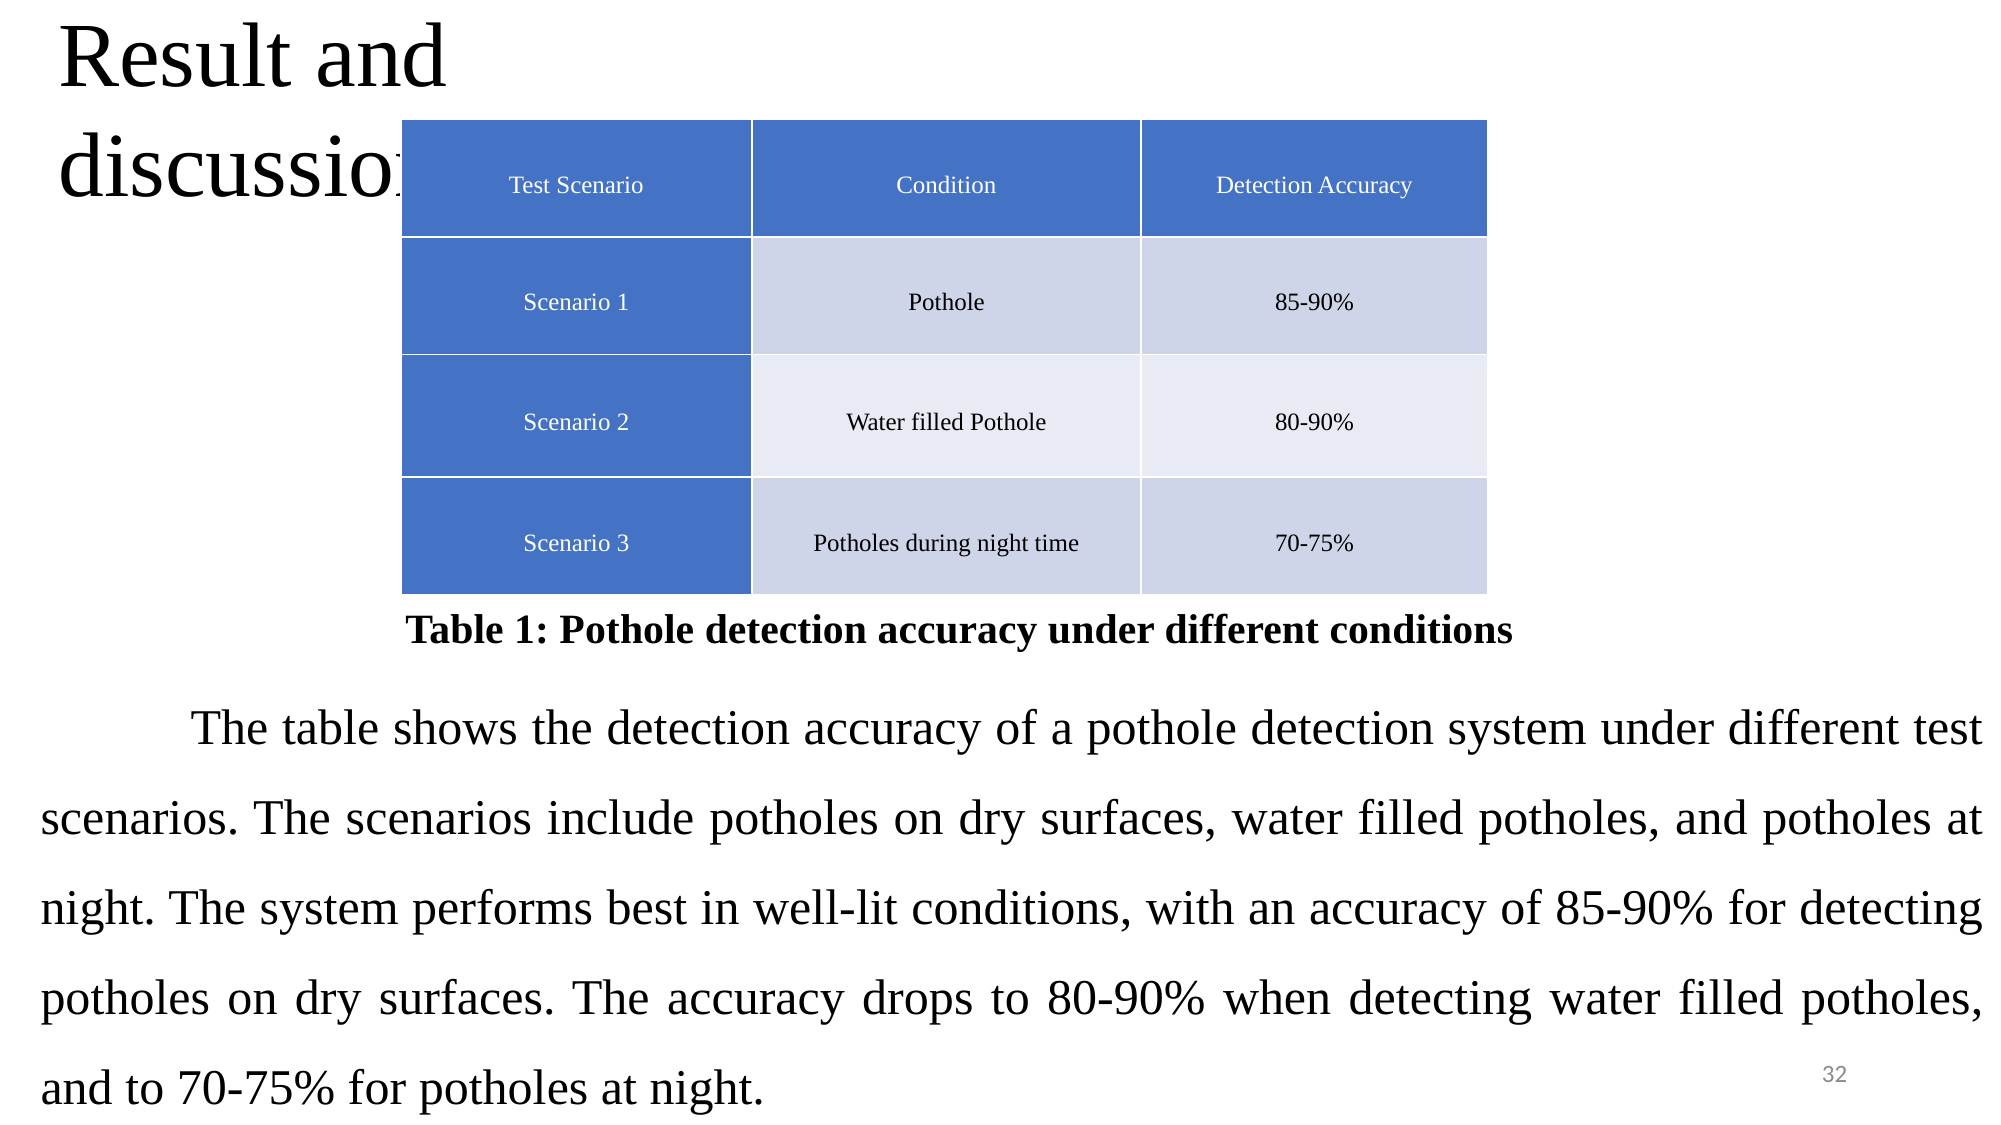

Result and discussion
| Test Scenario | Condition | Detection Accuracy |
| --- | --- | --- |
| Scenario 1 | Pothole | 85-90% |
| Scenario 2 | Water filled Pothole | 80-90% |
| Scenario 3 | Potholes during night time | 70-75% |
Table 1: Pothole detection accuracy under different conditions
	The table shows the detection accuracy of a pothole detection system under different test scenarios. The scenarios include potholes on dry surfaces, water filled potholes, and potholes at night. The system performs best in well-lit conditions, with an accuracy of 85-90% for detecting potholes on dry surfaces. The accuracy drops to 80-90% when detecting water filled potholes, and to 70-75% for potholes at night.
32